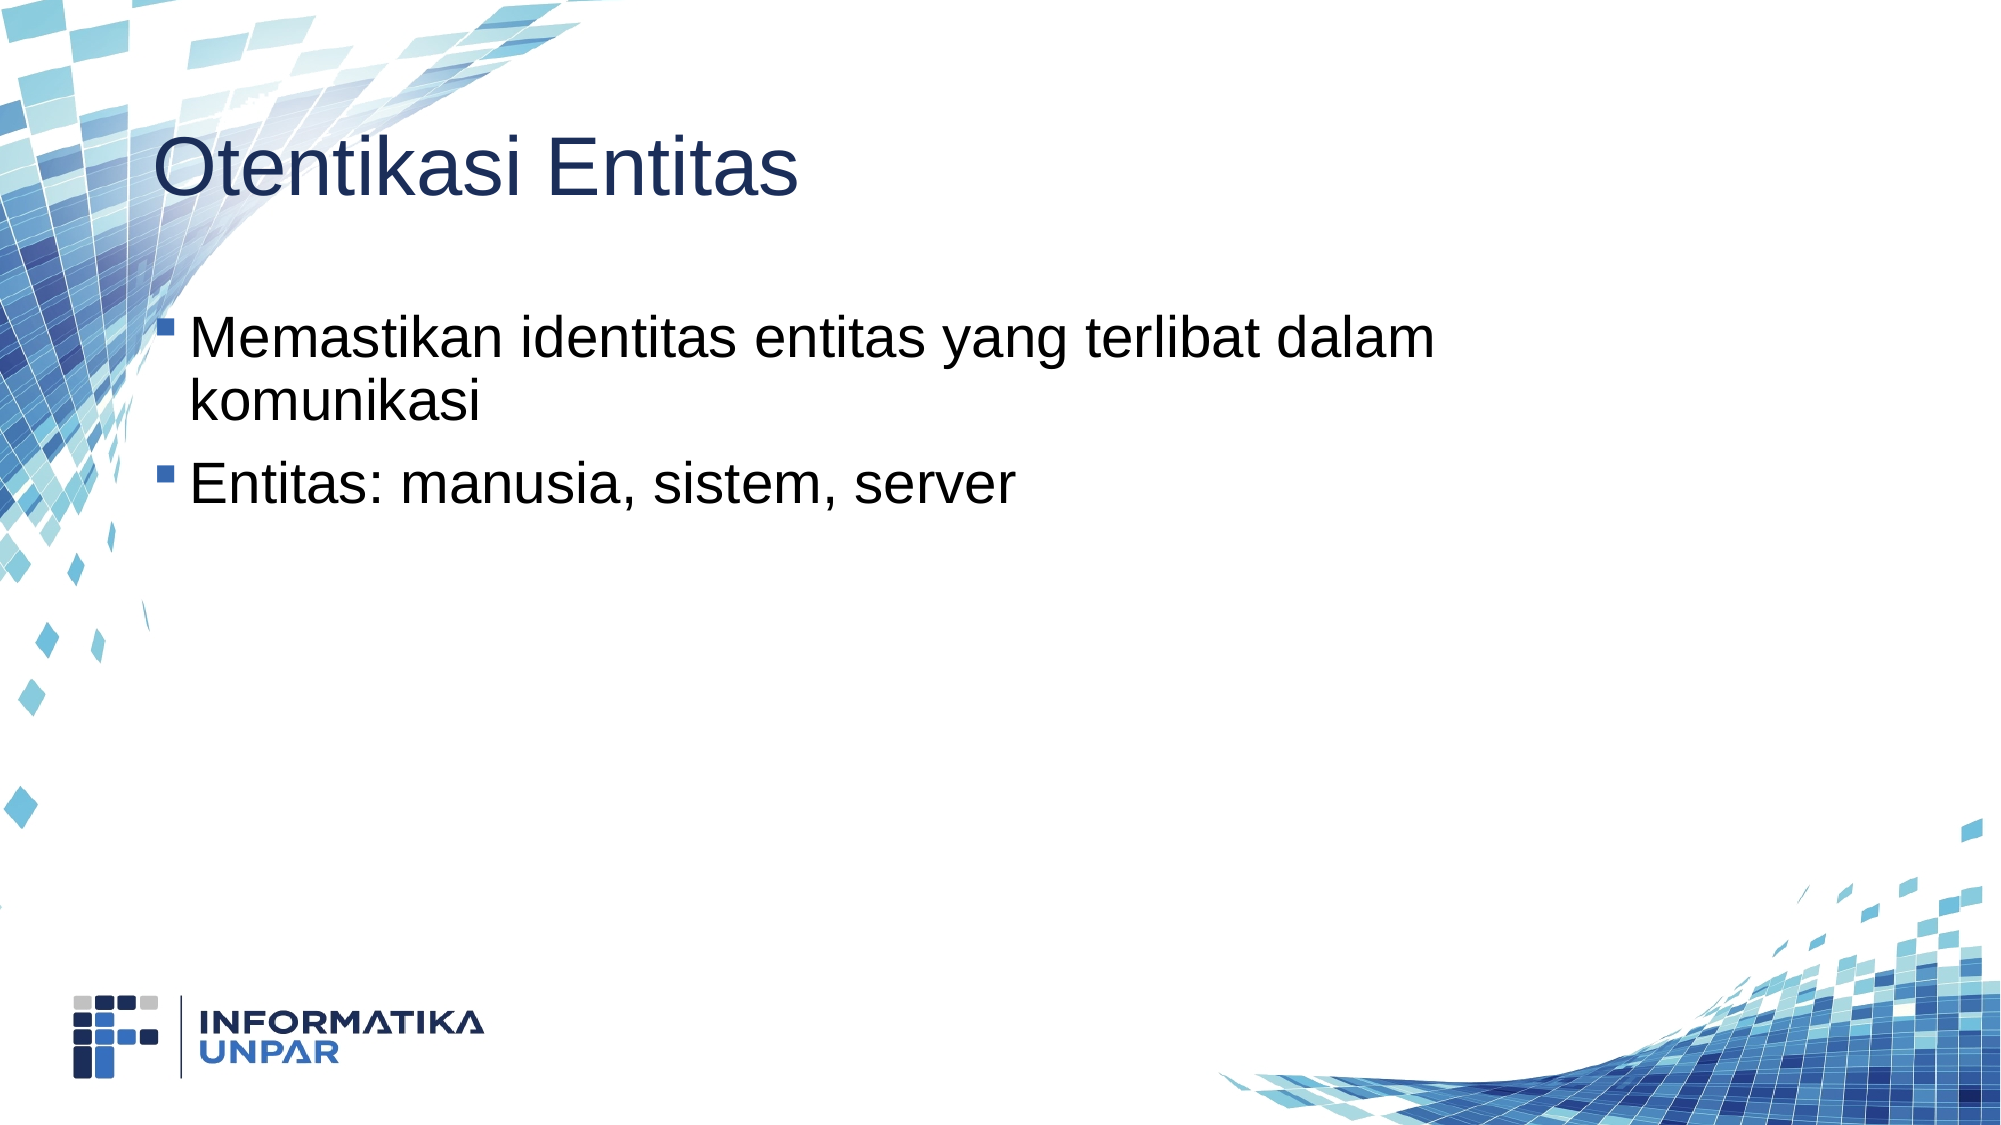

# Otentikasi Entitas
Memastikan identitas entitas yang terlibat dalam komunikasi
Entitas: manusia, sistem, server